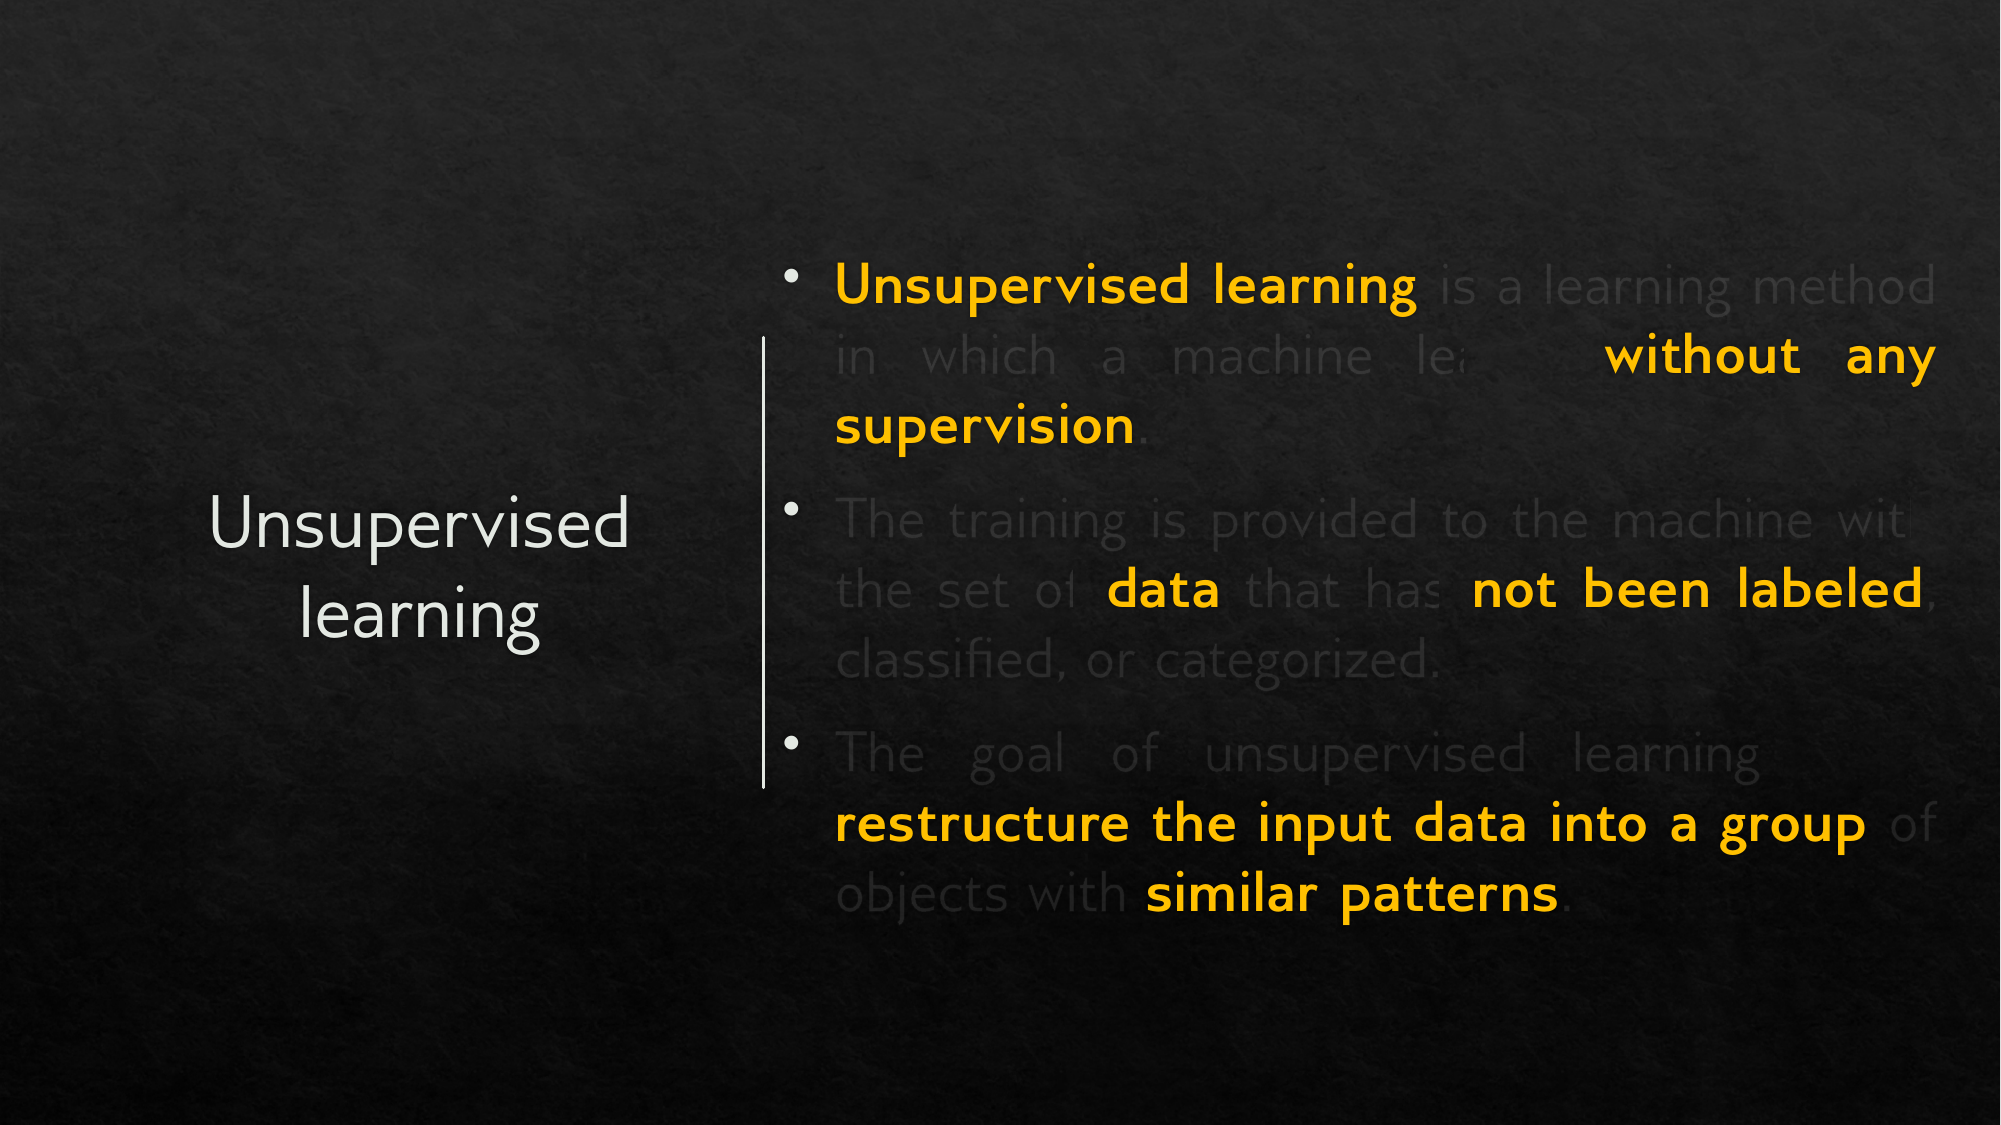

Unsupervised learning is a learning method in which a machine learns without any supervision.
The training is provided to the machine with the set of data that has not been labeled, classified, or categorized.
The goal of unsupervised learning is to restructure the input data into a group of objects with similar patterns.
# Unsupervised learning